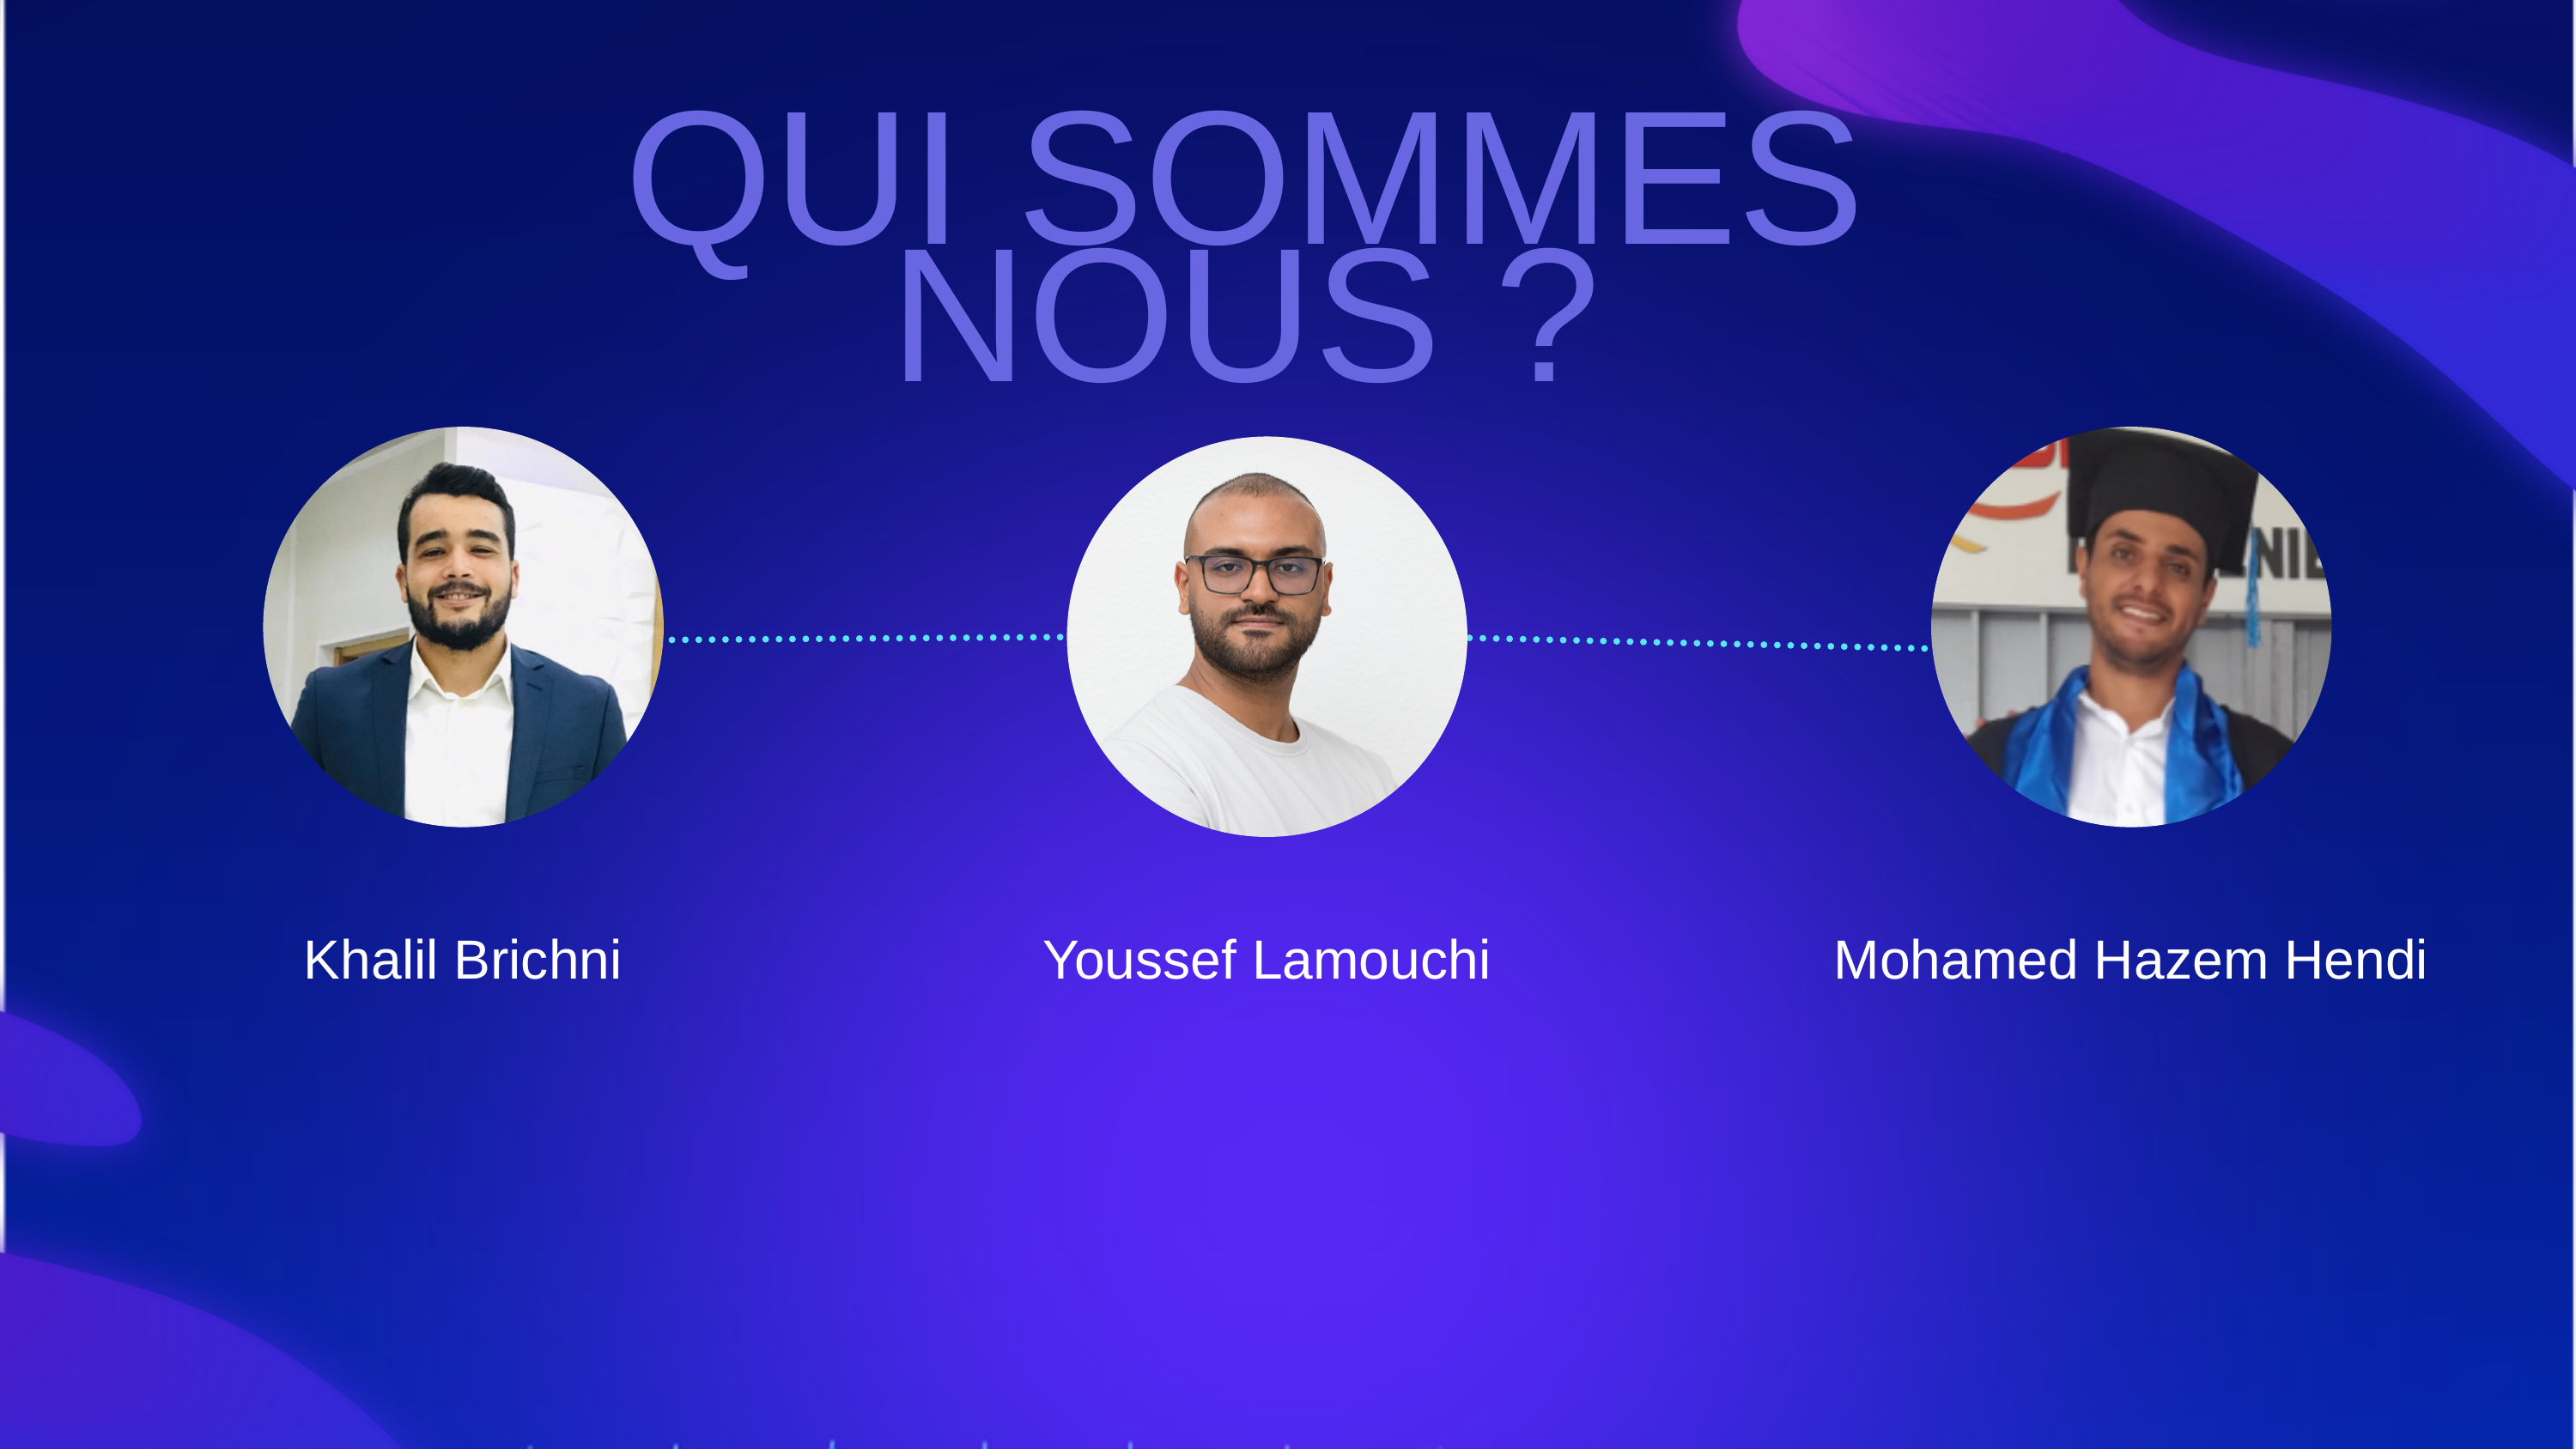

QUI SOMMES NOUS ?

Khalil Brichni
Youssef Lamouchi
Mohamed Hazem Hendi